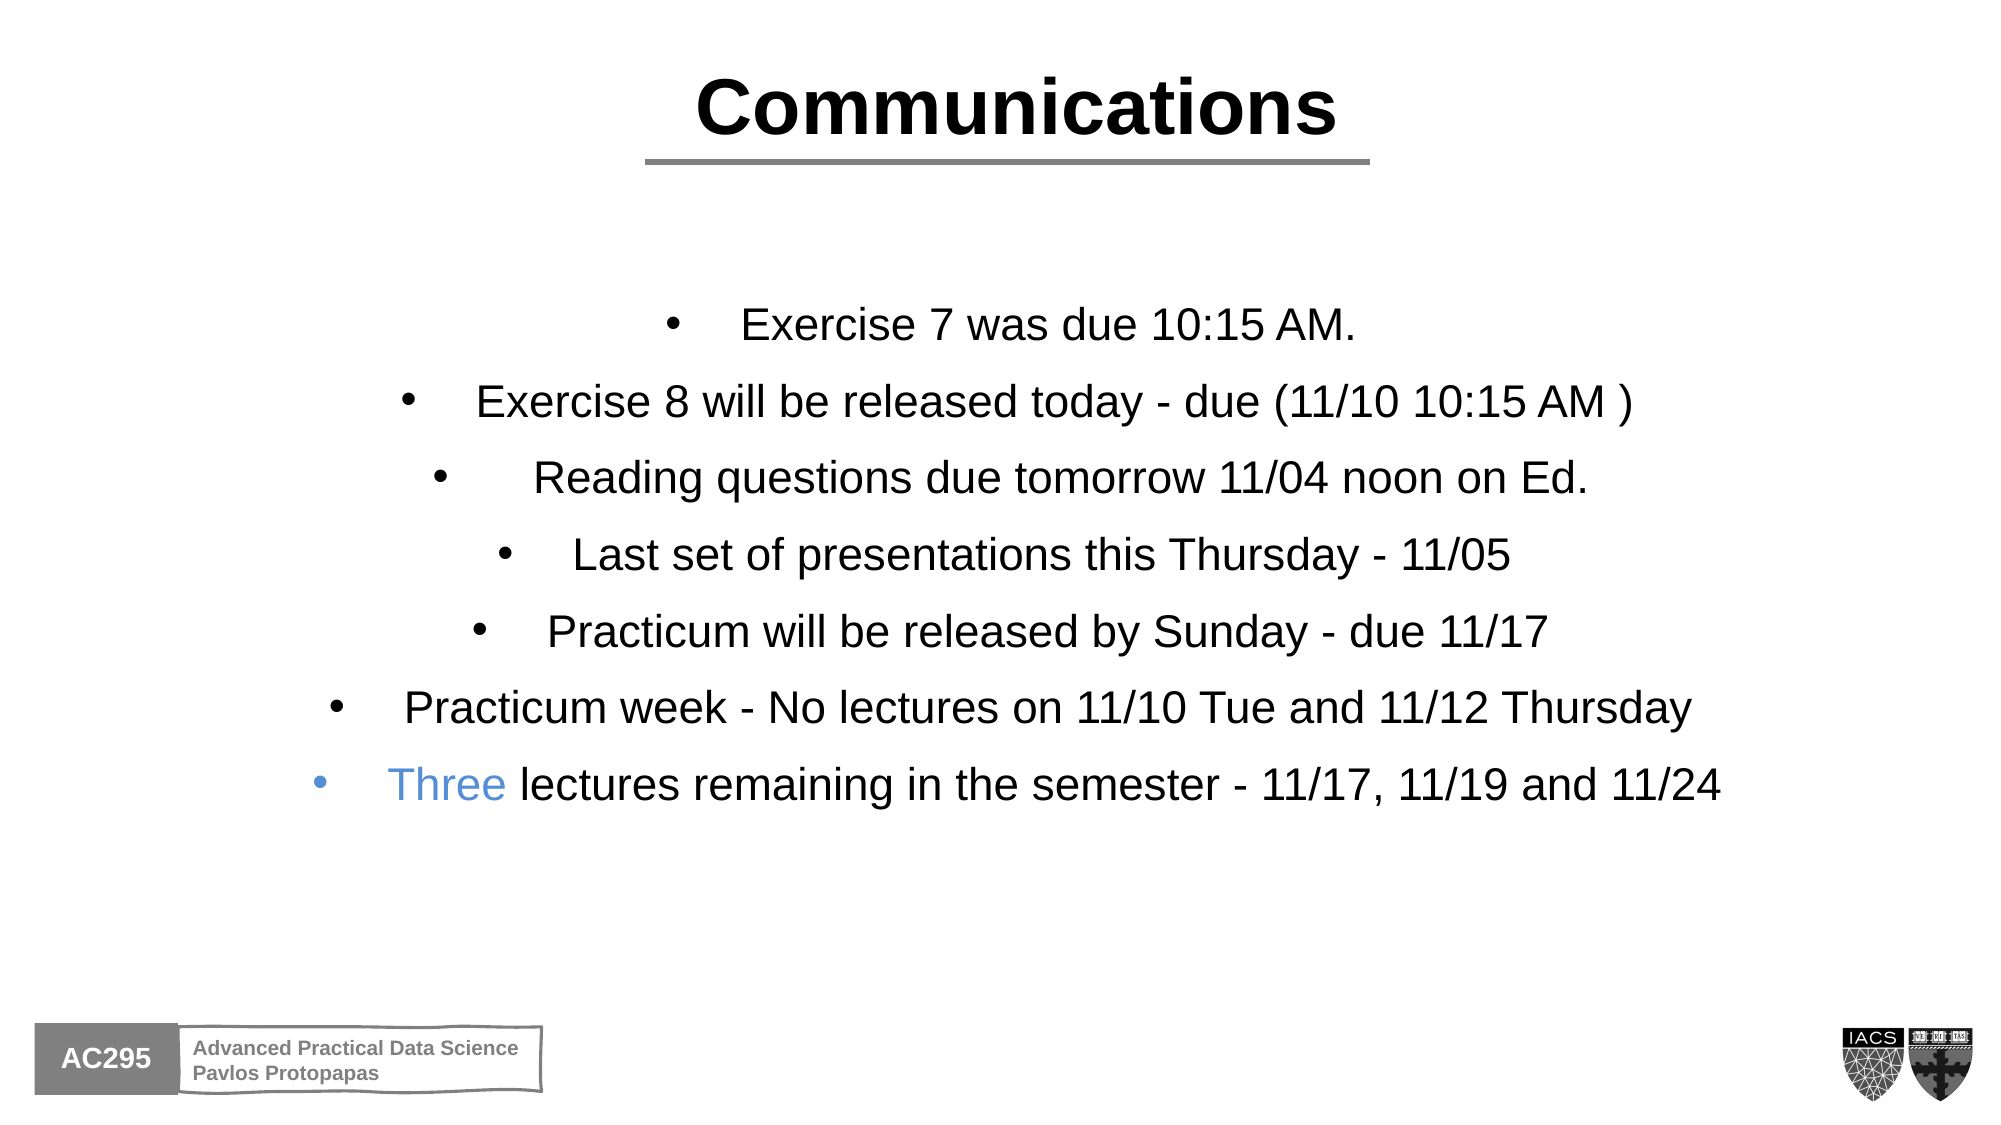

Communications
Exercise 7 was due 10:15 AM.
Exercise 8 will be released today - due (11/10 10:15 AM )
  Reading questions due tomorrow 11/04 noon on Ed.
Last set of presentations this Thursday - 11/05
Practicum will be released by Sunday - due 11/17
Practicum week - No lectures on 11/10 Tue and 11/12 Thursday
Three lectures remaining in the semester - 11/17, 11/19 and 11/24